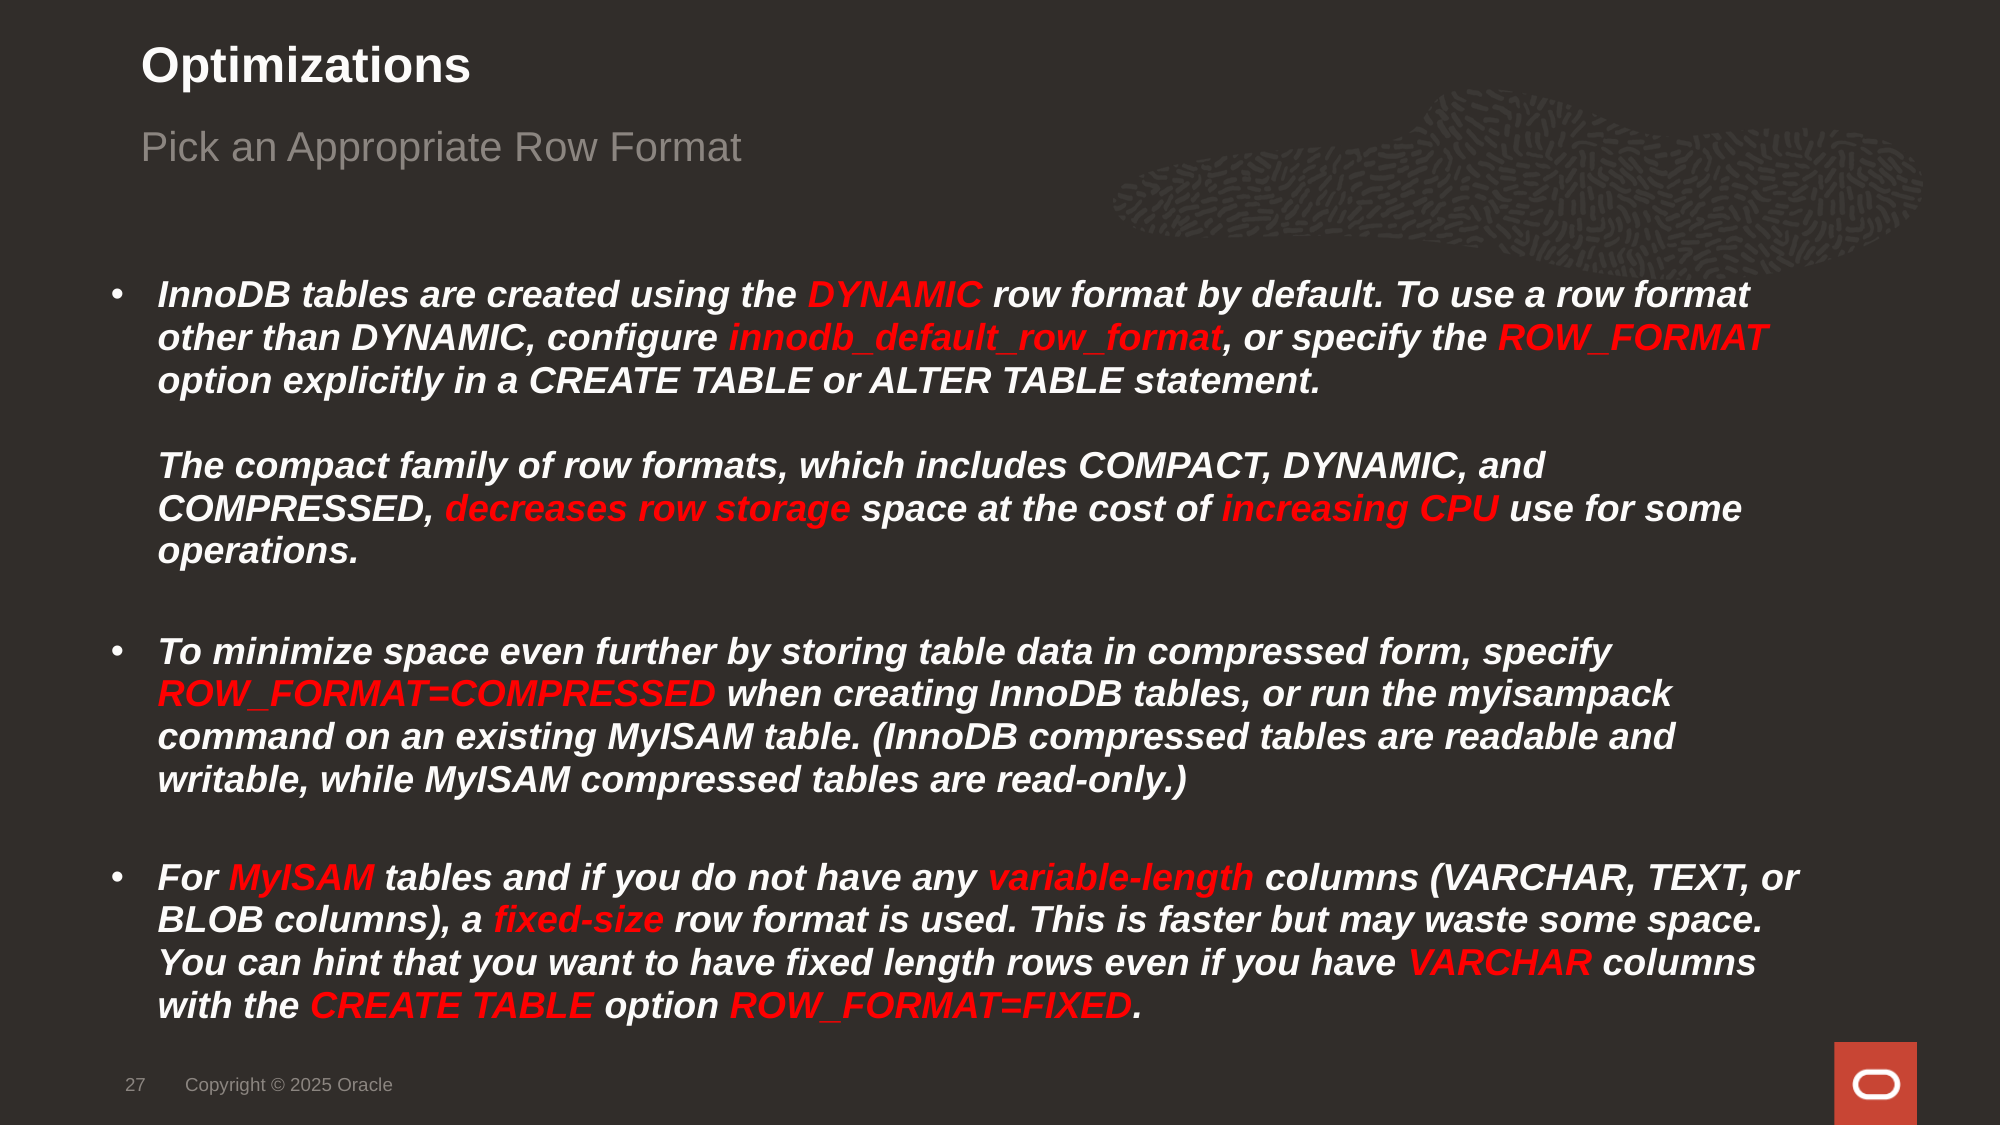

Optimizations
Pick an Appropriate Row Format
InnoDB tables are created using the DYNAMIC row format by default. To use a row format other than DYNAMIC, configure innodb_default_row_format, or specify the ROW_FORMAT option explicitly in a CREATE TABLE or ALTER TABLE statement.
The compact family of row formats, which includes COMPACT, DYNAMIC, and COMPRESSED, decreases row storage space at the cost of increasing CPU use for some operations.
To minimize space even further by storing table data in compressed form, specify ROW_FORMAT=COMPRESSED when creating InnoDB tables, or run the myisampack command on an existing MyISAM table. (InnoDB compressed tables are readable and writable, while MyISAM compressed tables are read-only.)
For MyISAM tables and if you do not have any variable-length columns (VARCHAR, TEXT, or BLOB columns), a fixed-size row format is used. This is faster but may waste some space. You can hint that you want to have fixed length rows even if you have VARCHAR columns with the CREATE TABLE option ROW_FORMAT=FIXED.

27
Copyright © 2025 Oracle